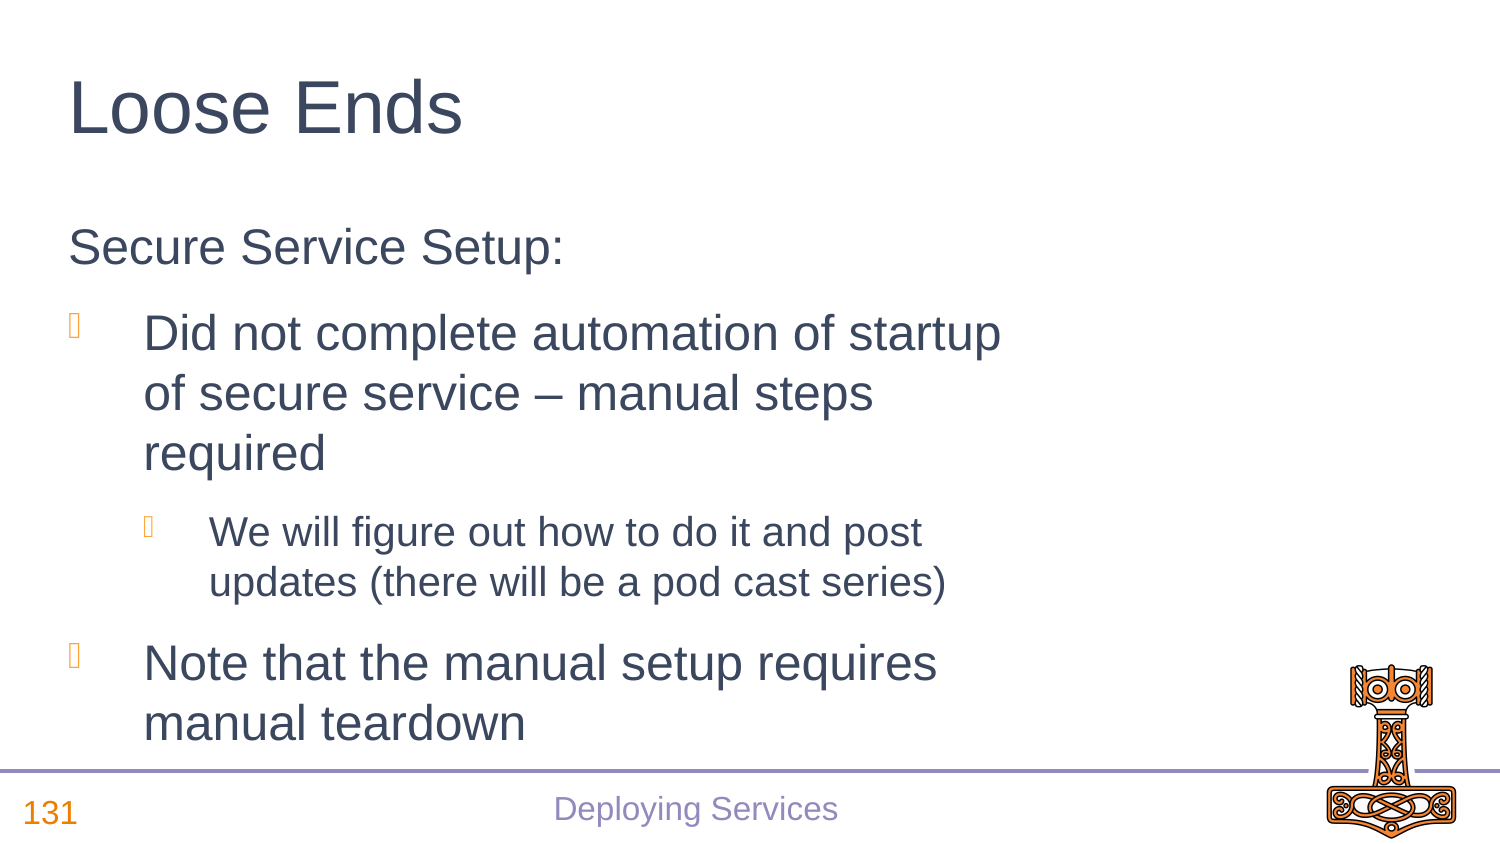

# Loose Ends
Secure Service Setup:
Did not complete automation of startup of secure service – manual steps required
We will figure out how to do it and post updates (there will be a pod cast series)
Note that the manual setup requires manual teardown